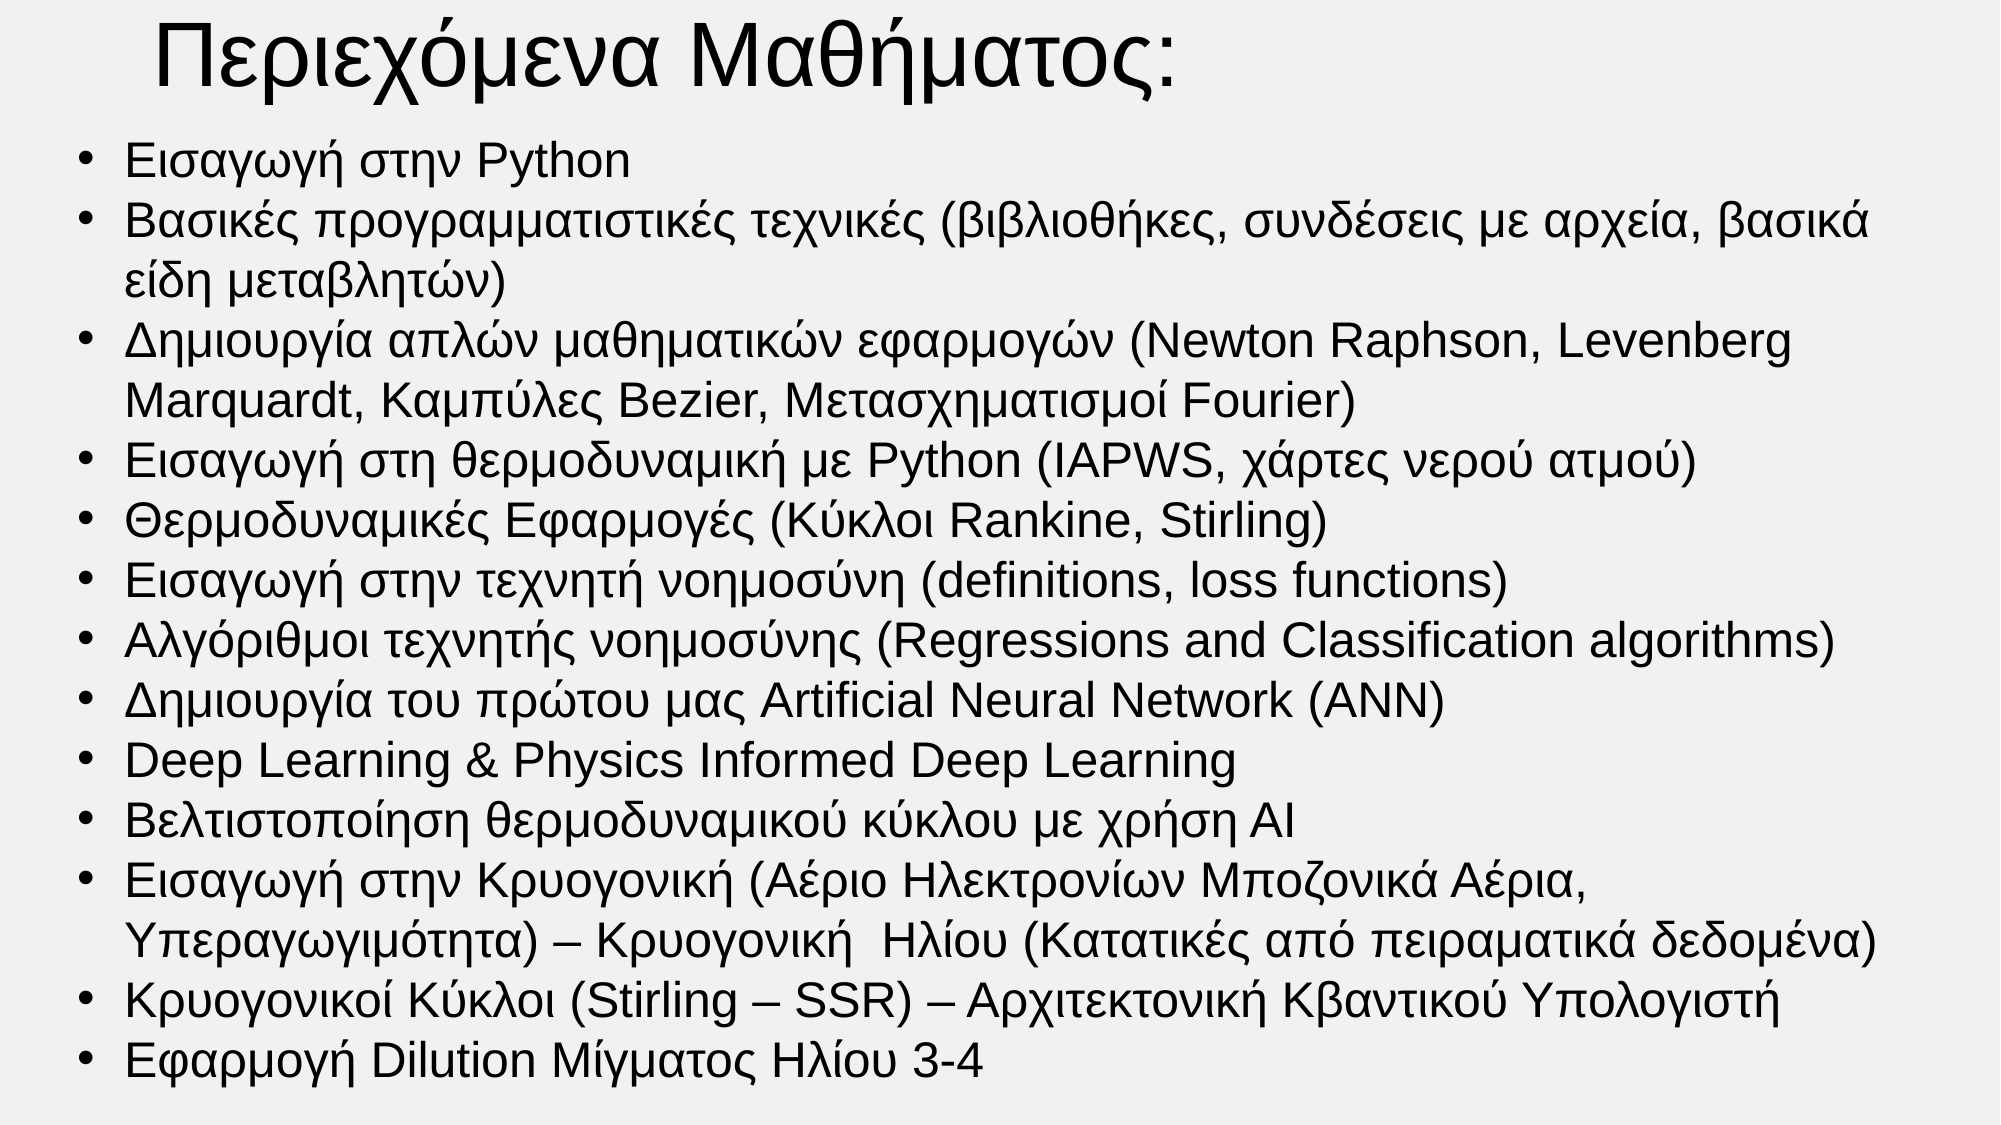

# Περιεχόμενα Μαθήματος:
Εισαγωγή στην Python
Βασικές προγραμματιστικές τεχνικές (βιβλιοθήκες, συνδέσεις με αρχεία, βασικά είδη μεταβλητών)
Δημιουργία απλών μαθηματικών εφαρμογών (Newton Raphson, Levenberg Marquardt, Καμπύλες Bezier, Mετασχηματισμοί Fourier)
Εισαγωγή στη θερμοδυναμική με Python (IAPWS, χάρτες νερού ατμoύ)
Θερμοδυναμικές Εφαρμογές (Κύκλοι Rankine, Stirling)
Εισαγωγή στην τεχνητή νοημοσύνη (definitions, loss functions)
Αλγόριθμοι τεχνητής νοημοσύνης (Regressions and Classification algorithms)
Δημιουργία του πρώτου μας Artificial Neural Network (ANN)
Deep Learning & Physics Informed Deep Learning
Βελτιστοποίηση θερμοδυναμικού κύκλου με χρήση ΑΙ
Εισαγωγή στην Κρυογονική (Αέριο Ηλεκτρονίων Μποζονικά Αέρια, Υπεραγωγιμότητα) – Κρυογονική  Ηλίου (Κατατικές από πειραματικά δεδομένα)
Κρυογονικοί Κύκλοι (Stirling – SSR) – Αρχιτεκτονική Κβαντικού Υπολογιστή
Εφαρμογή Dilution Μίγματος Ηλίου 3-4